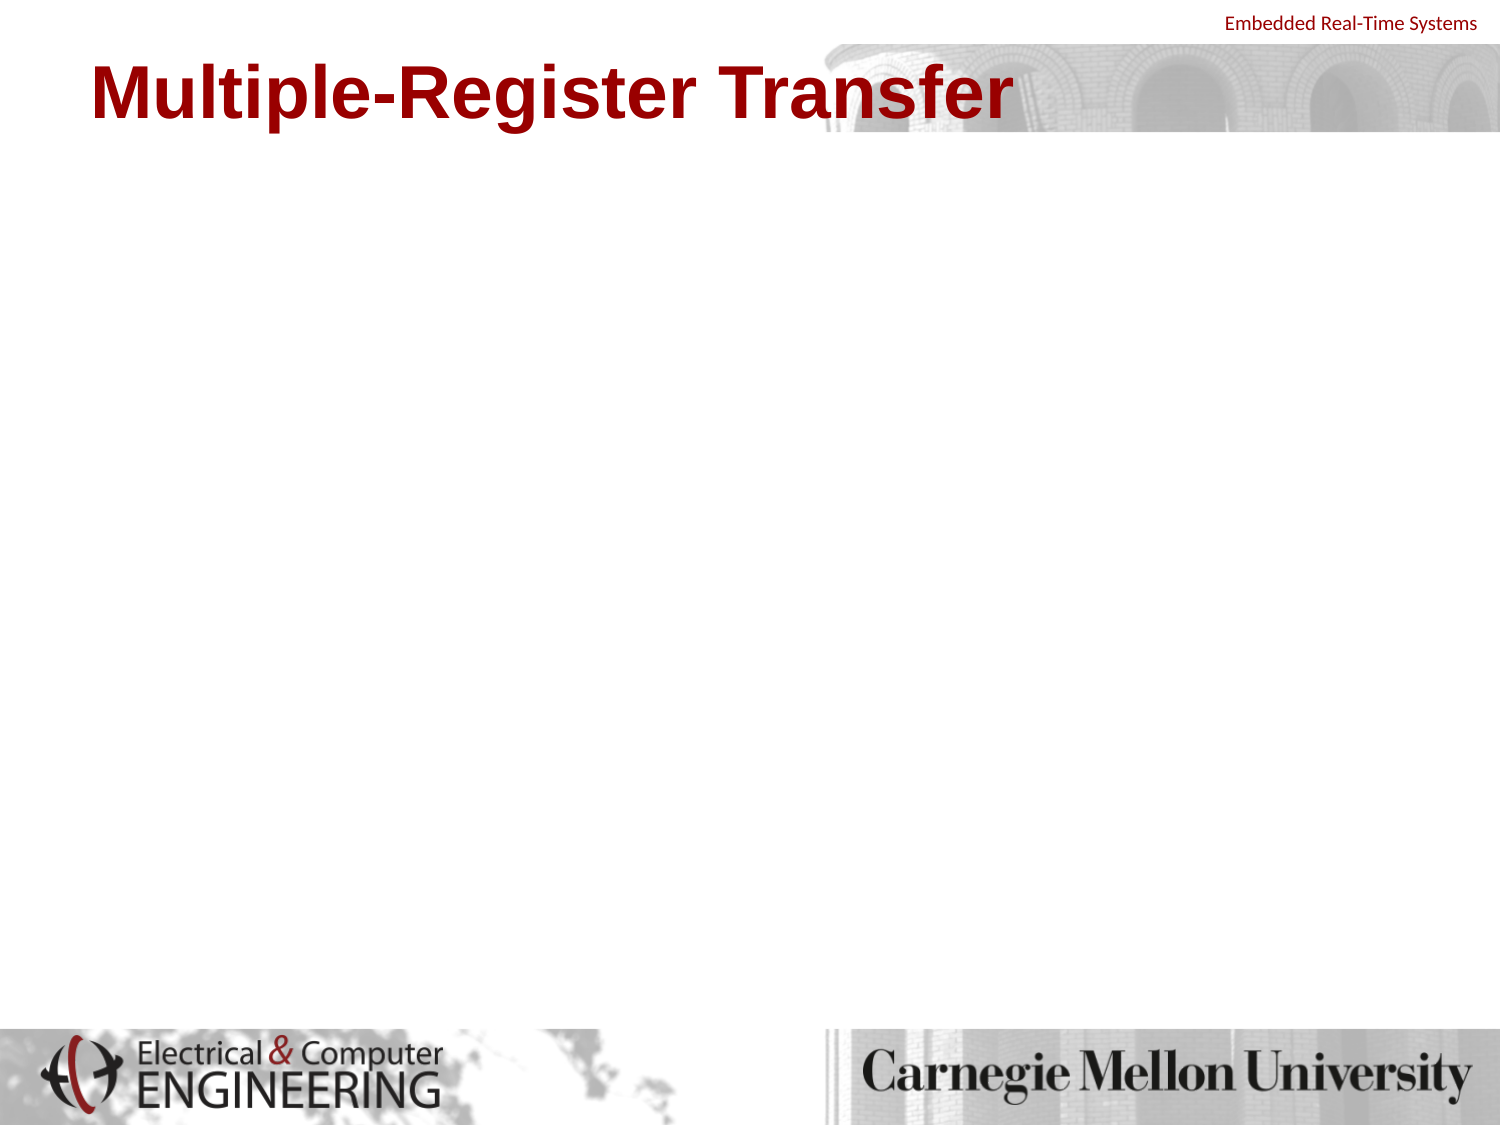

# Multiple-Register Transfer
Load-store-multiple instructions can transfer multiple registers between memory and the processor in a single instruction
Advantages
More efficient than single-register transfers for moving blocks of data around memory
More efficient for saving and restoring context and stacks
Disadvantages
ARM does not interrupt instructions when executing a load-store multiple instructions can increase interrupt latency
Compilers can limit interrupt latency by providing a switch to control the max number of registers that can be transferred on a load-store-multiple

LDM<cond><addrMode> Rn{!}, <registerList>{^}
STM<cond><addrMode> Rn{!}, <registerList>{^}